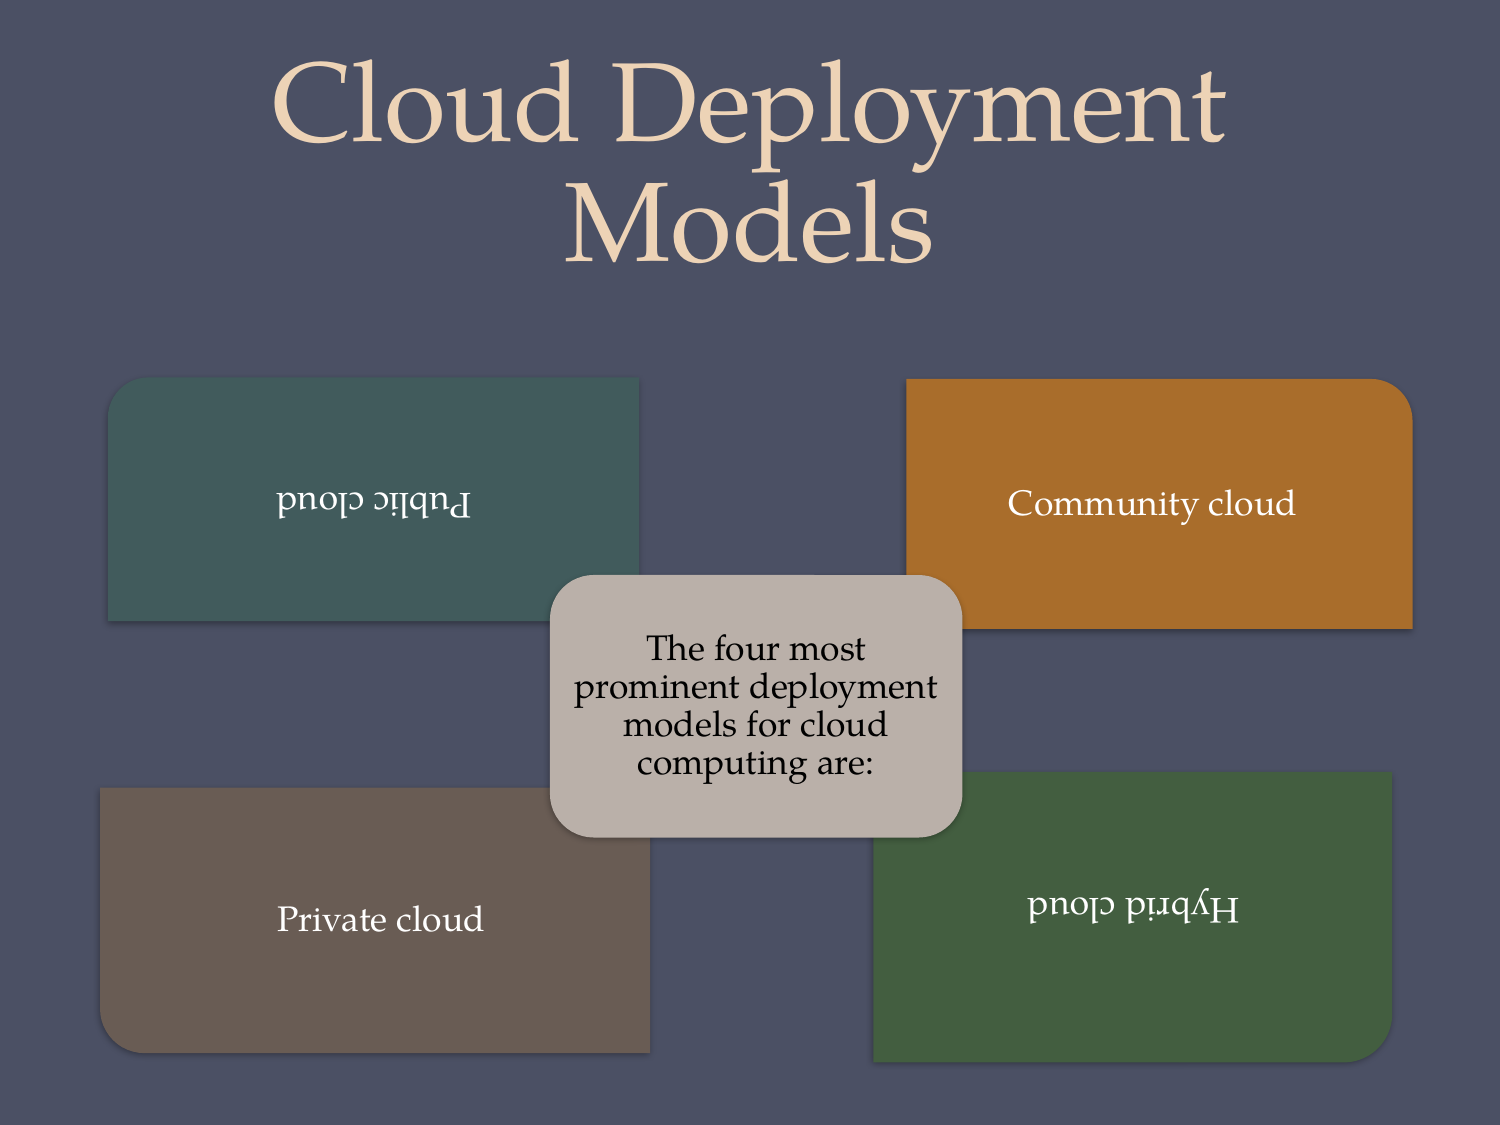

# Cloud Deployment Models
Public cloud
Community cloud
Private cloud
Hybrid cloud
The four most prominent deployment models for cloud computing are: